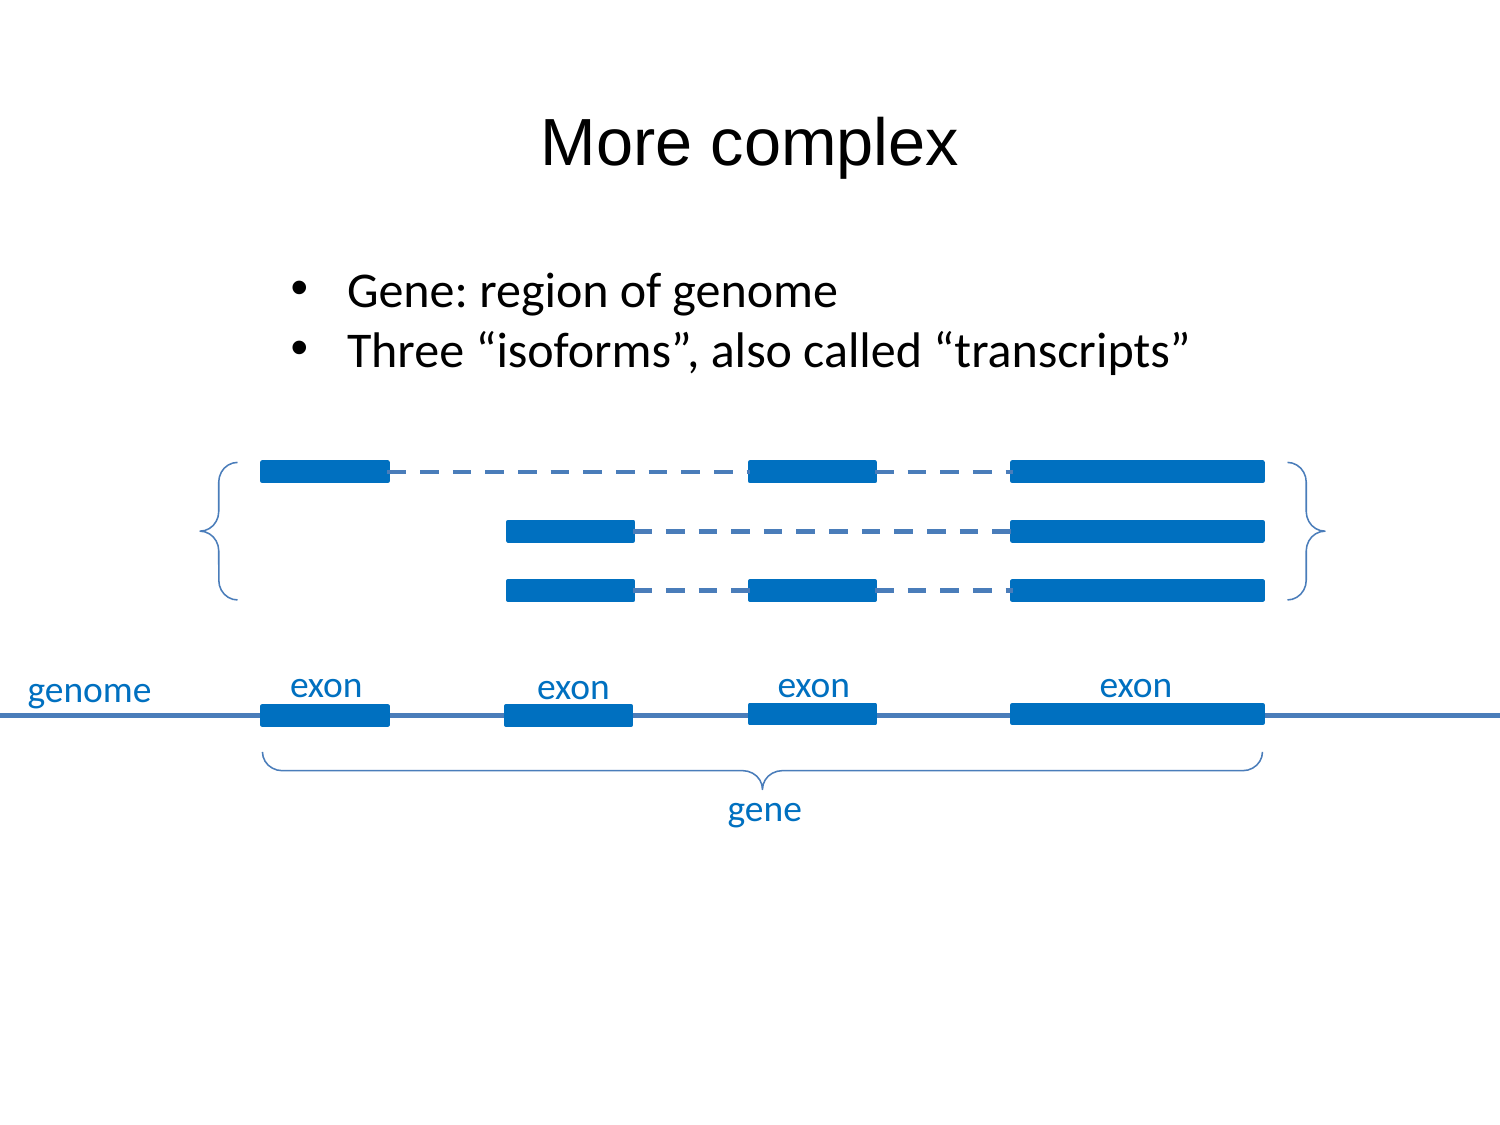

# More complex
Gene: region of genome
Three “isoforms”, also called “transcripts”

exon
exon
exon
exon
genome

gene